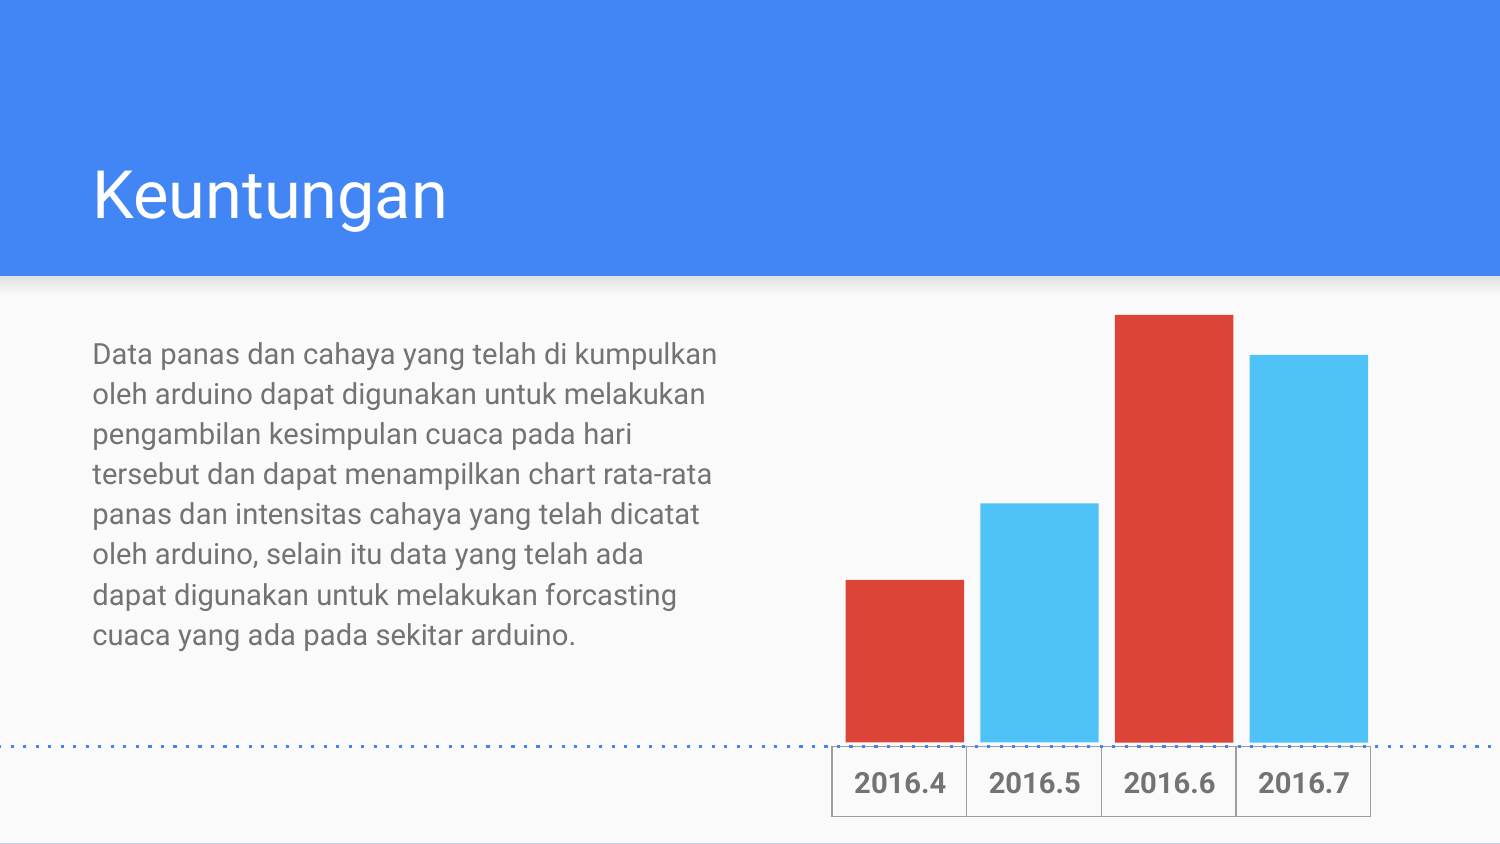

# Keuntungan

Data panas dan cahaya yang telah di kumpulkan oleh arduino dapat digunakan untuk melakukan pengambilan kesimpulan cuaca pada hari tersebut dan dapat menampilkan chart rata-rata panas dan intensitas cahaya yang telah dicatat oleh arduino, selain itu data yang telah ada dapat digunakan untuk melakukan forcasting cuaca yang ada pada sekitar arduino.

| 2016.4 | 2016.5 | 2016.6 | 2016.7 |
| --- | --- | --- | --- |